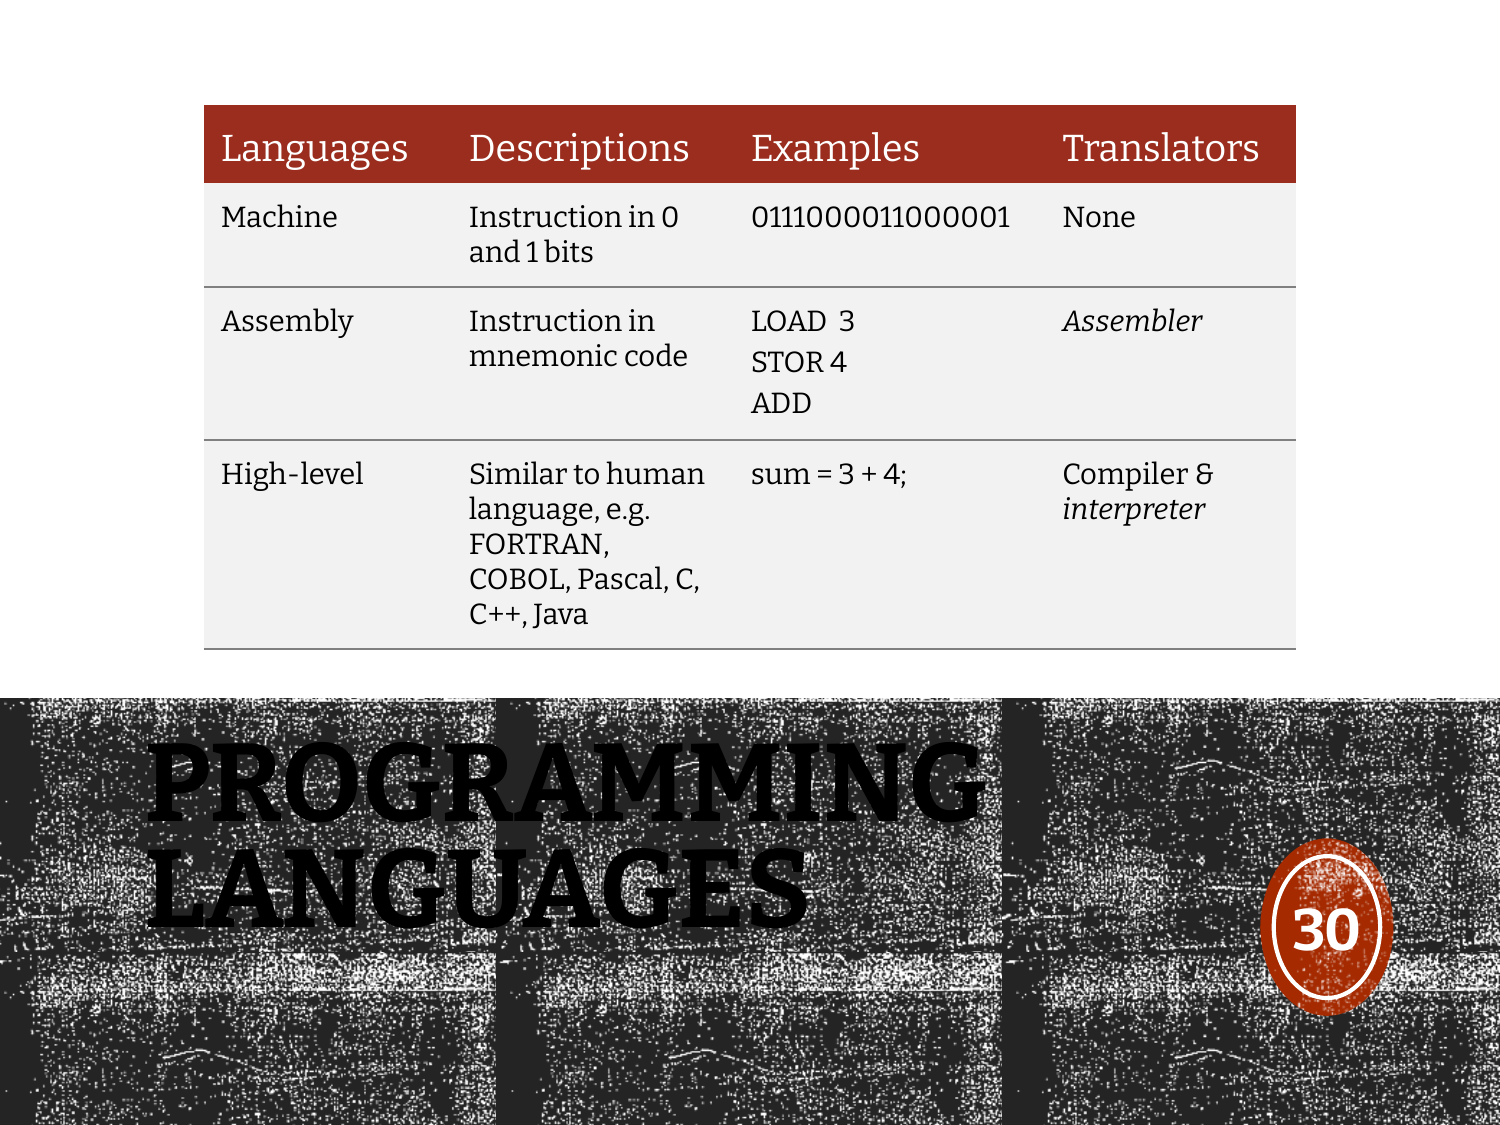

| Languages | Descriptions | Examples | Translators |
| --- | --- | --- | --- |
| Machine | Instruction in 0 and 1 bits | 0111000011000001 | None |
| Assembly | Instruction in mnemonic code | LOAD 3 STOR 4 ADD | Assembler |
| High-level | Similar to human language, e.g. FORTRAN, COBOL, Pascal, C, C++, Java | sum = 3 + 4; | Compiler & interpreter |

# Programming Languages

30